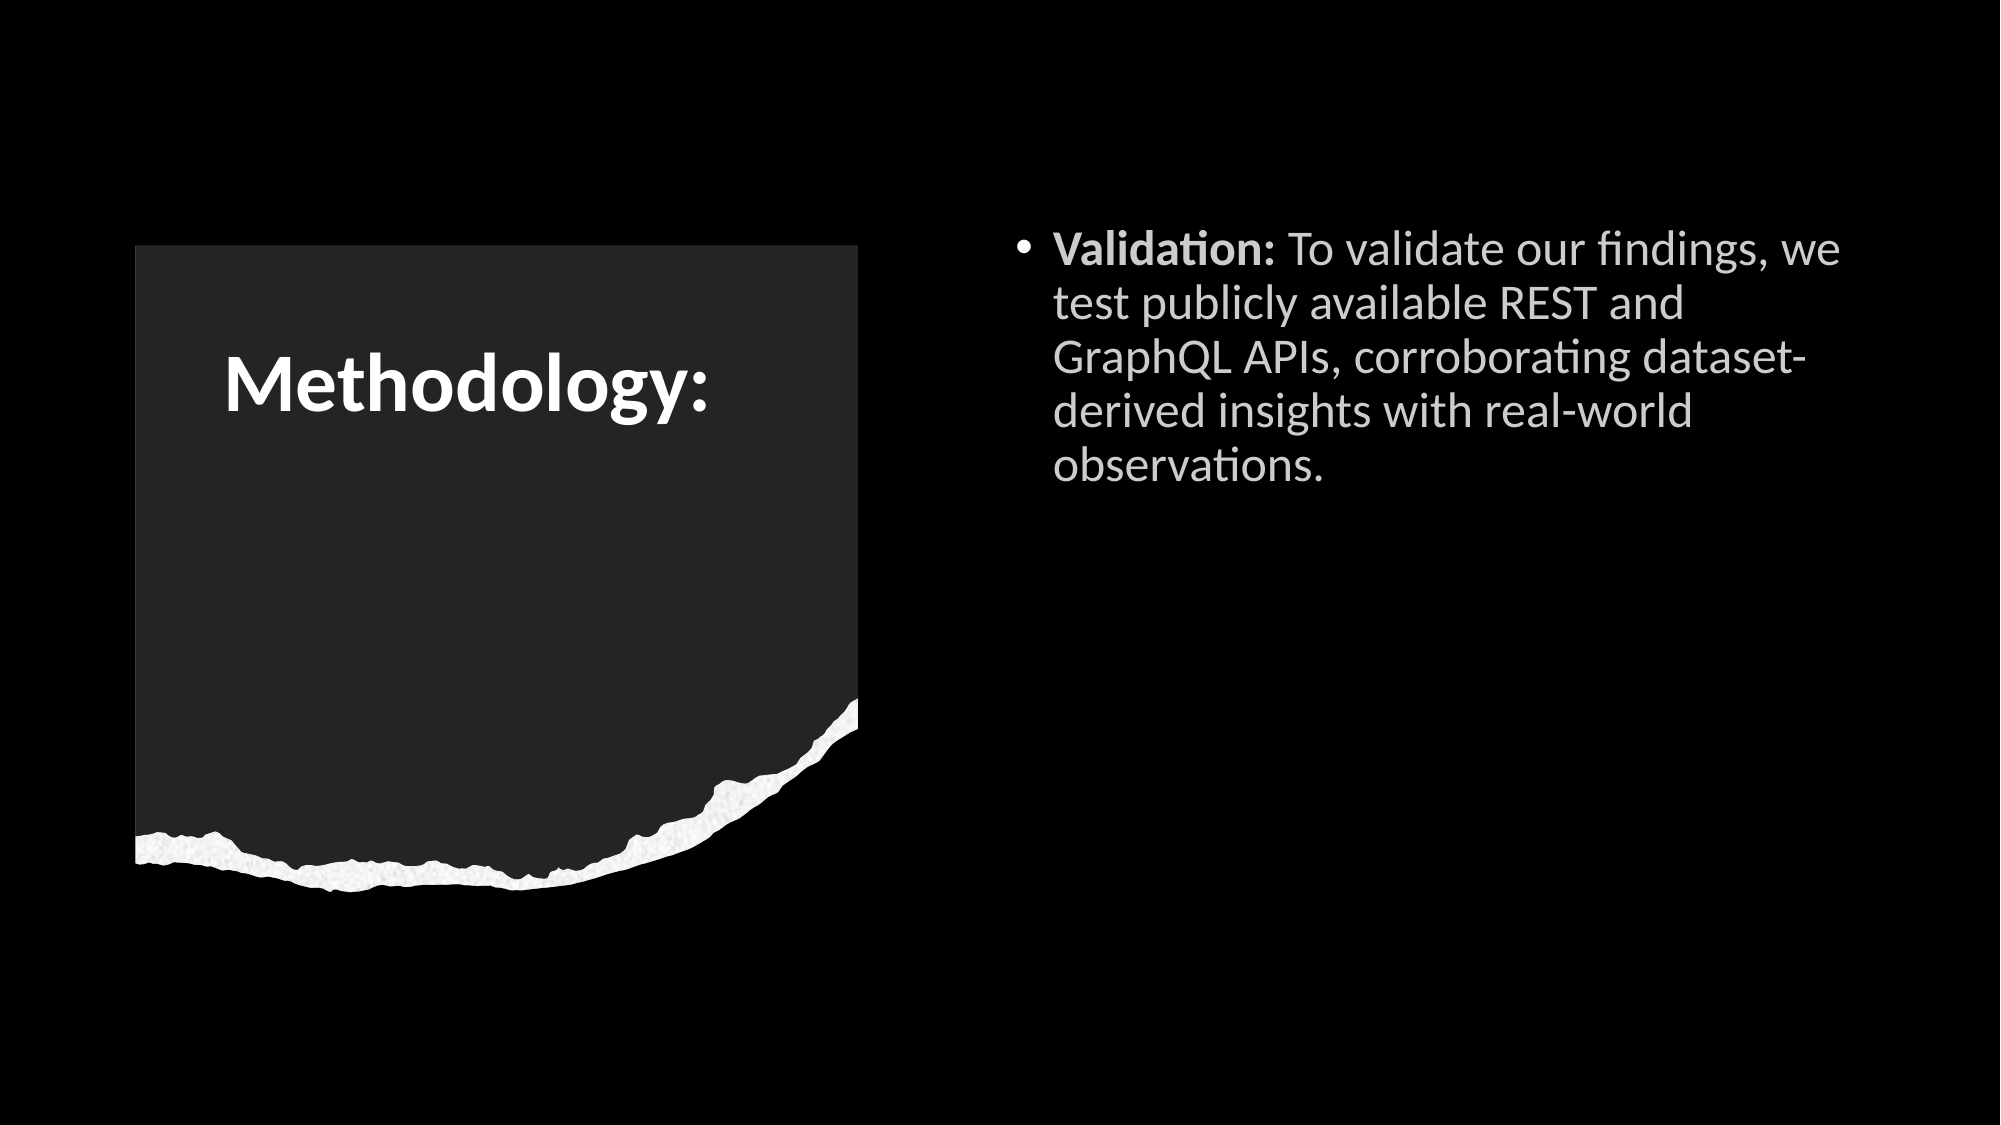

Validation: To validate our findings, we test publicly available REST and GraphQL APIs, corroborating dataset-derived insights with real-world observations.

# Methodology: